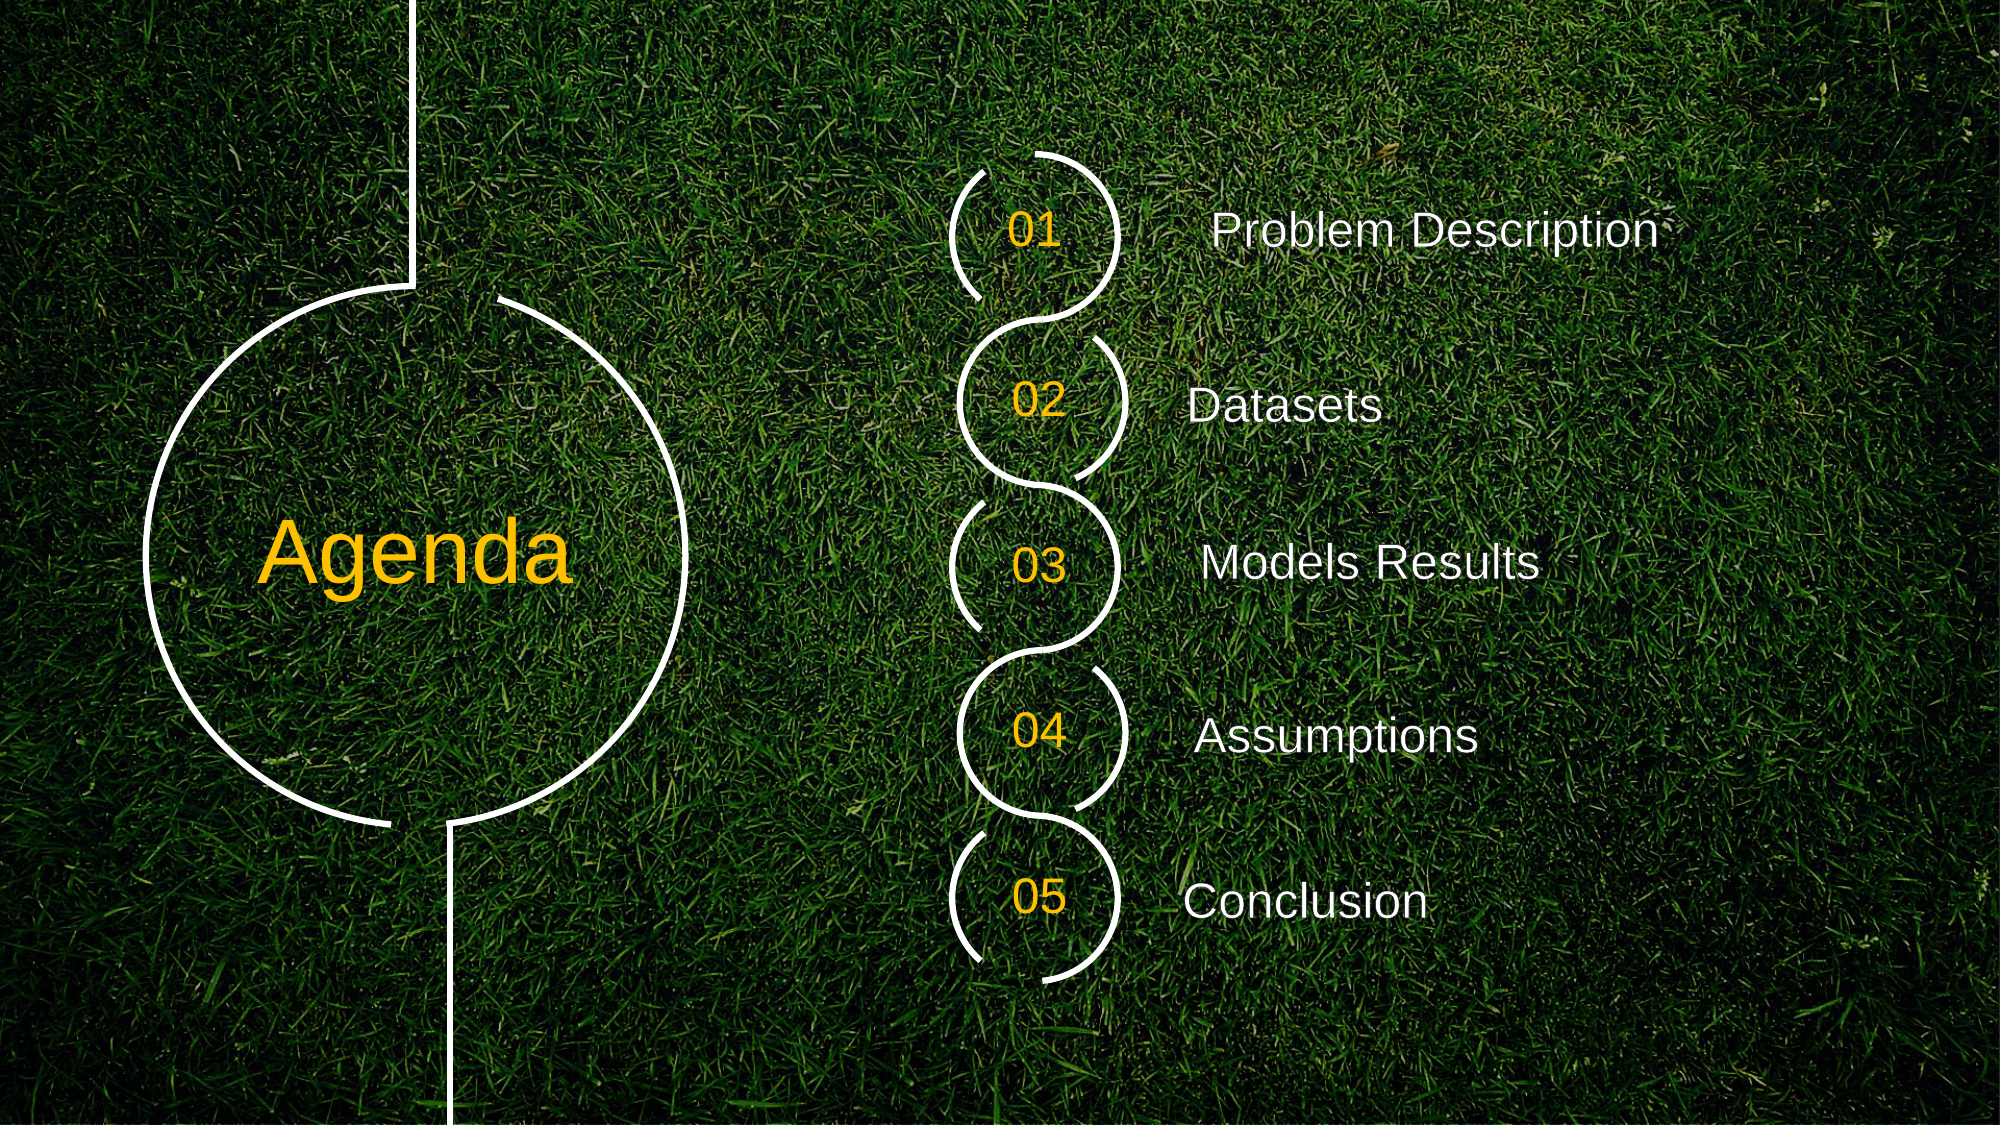

01

02

03

04

05
Problem Description

Datasets
Agenda
Models Results
Assumptions
Conclusion